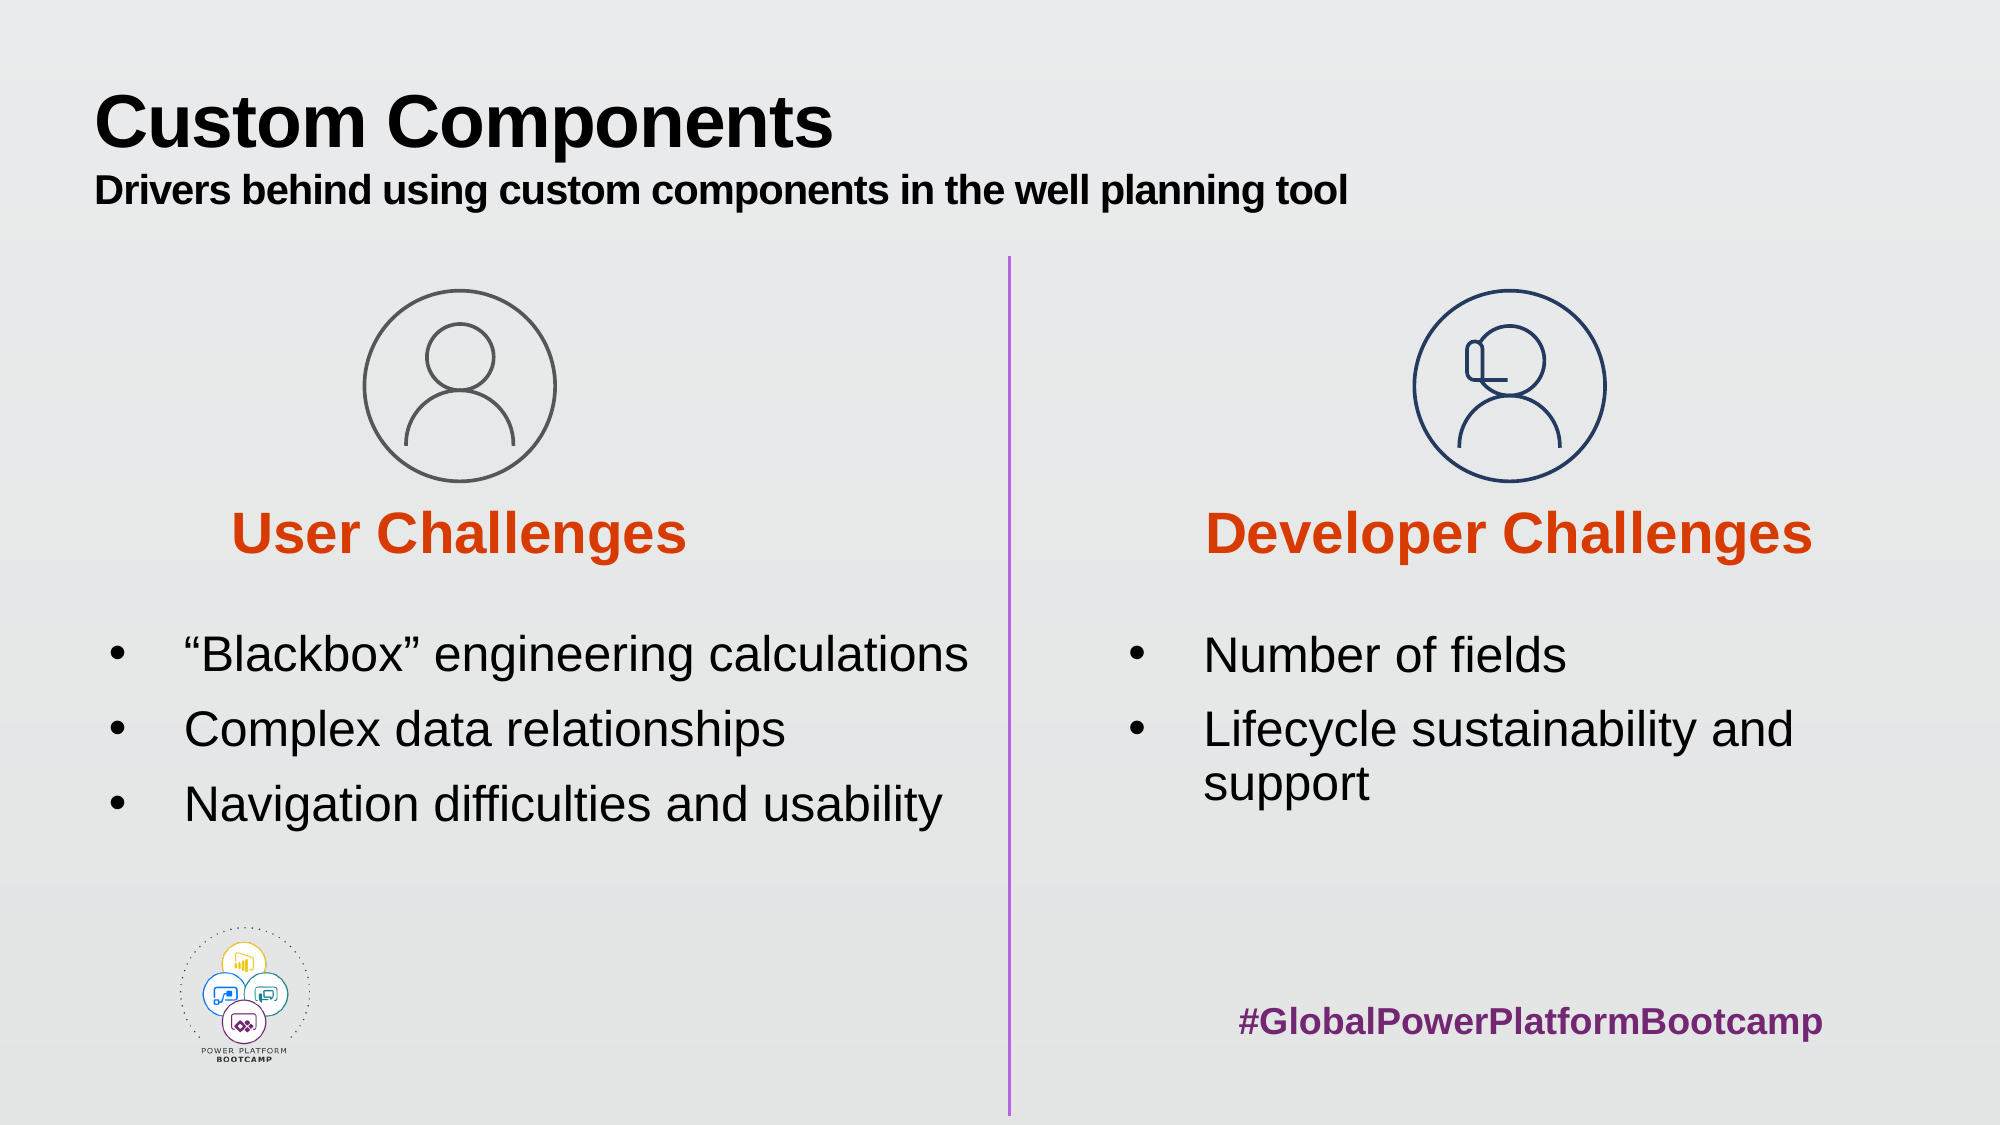

Custom Components
Drivers behind using custom components in the well planning tool

User Challenges
Developer Challenges
“Blackbox” engineering calculations
Complex data relationships
Navigation difficulties and usability
Number of fields
Lifecycle sustainability and support